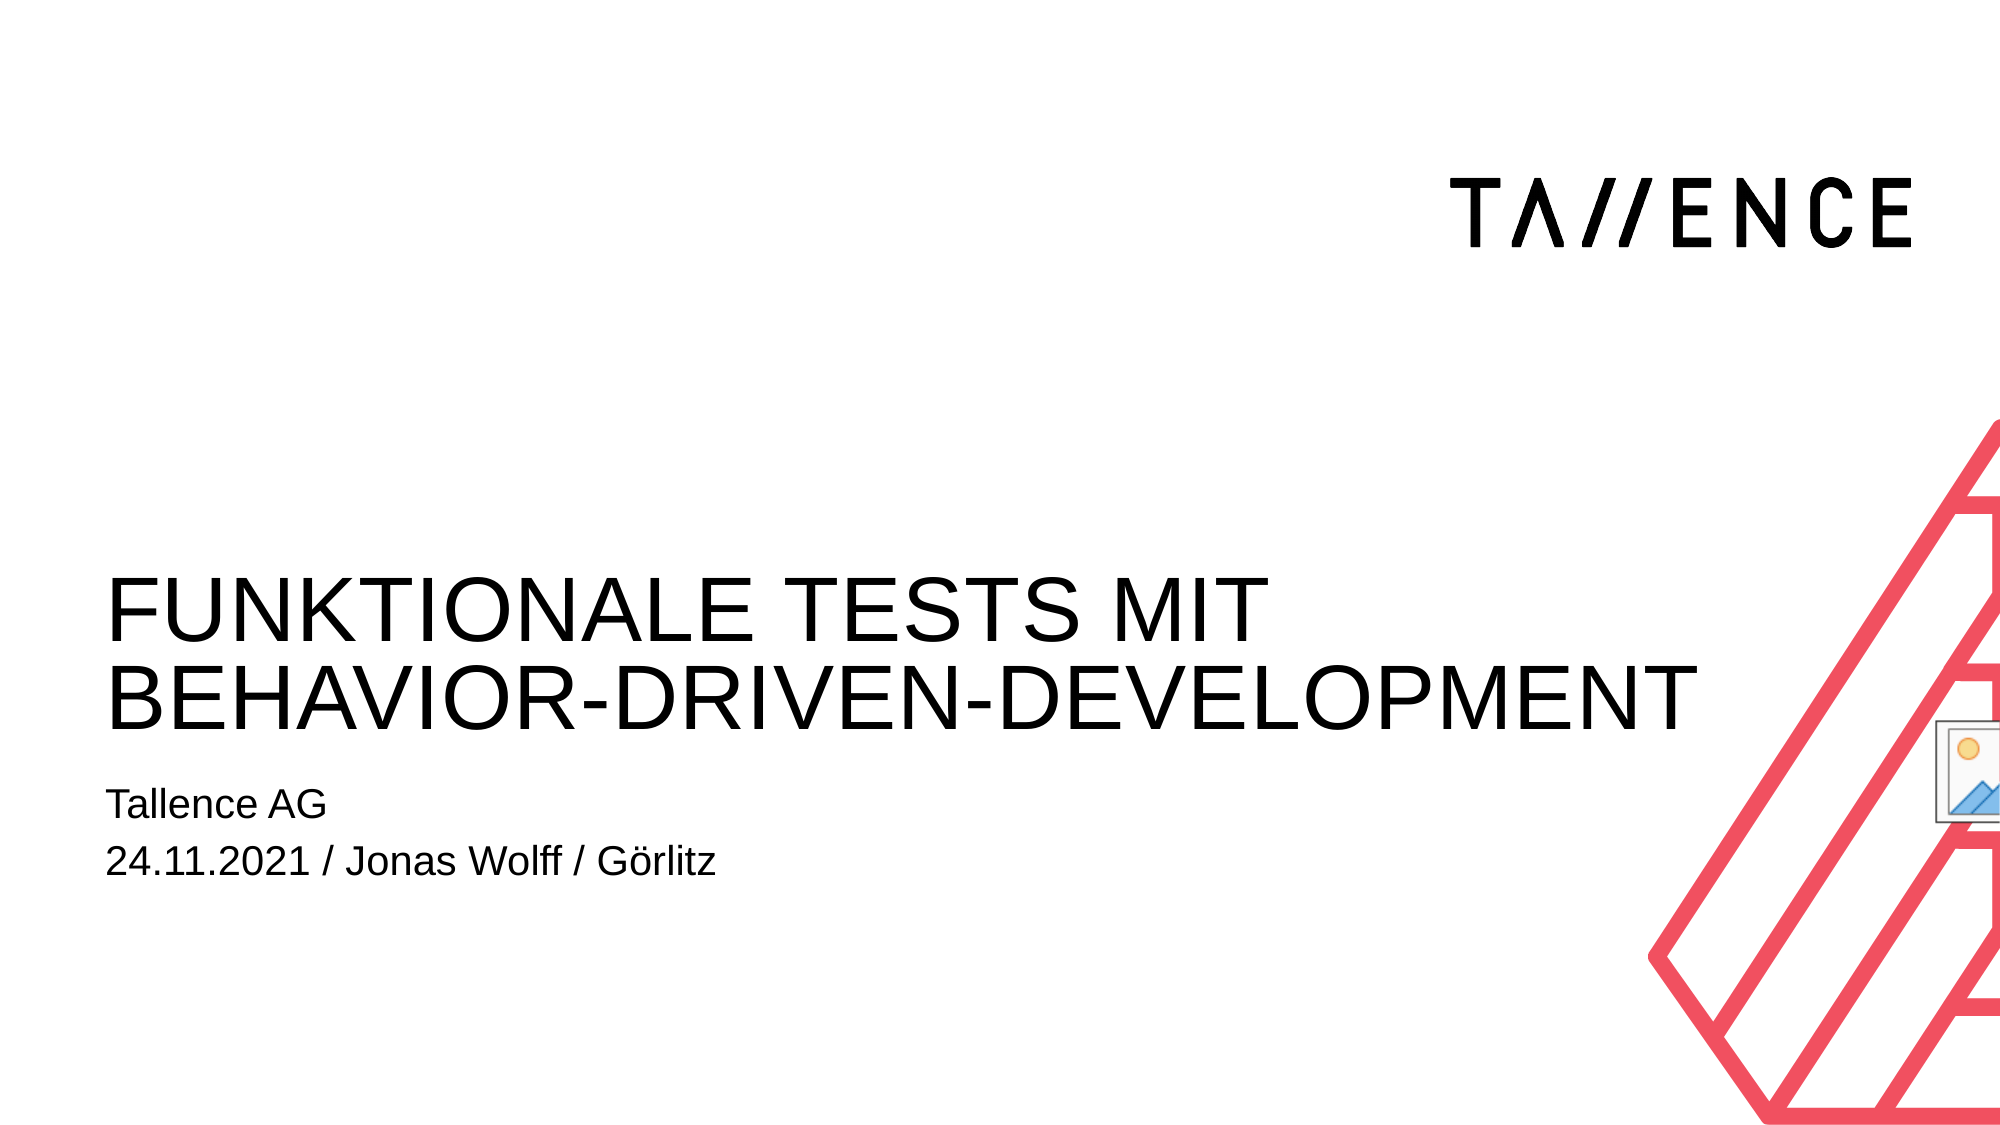

# Funktionale Tests mit Behavior-Driven-Development

Tallence AG
24.11.2021 / Jonas Wolff / Görlitz